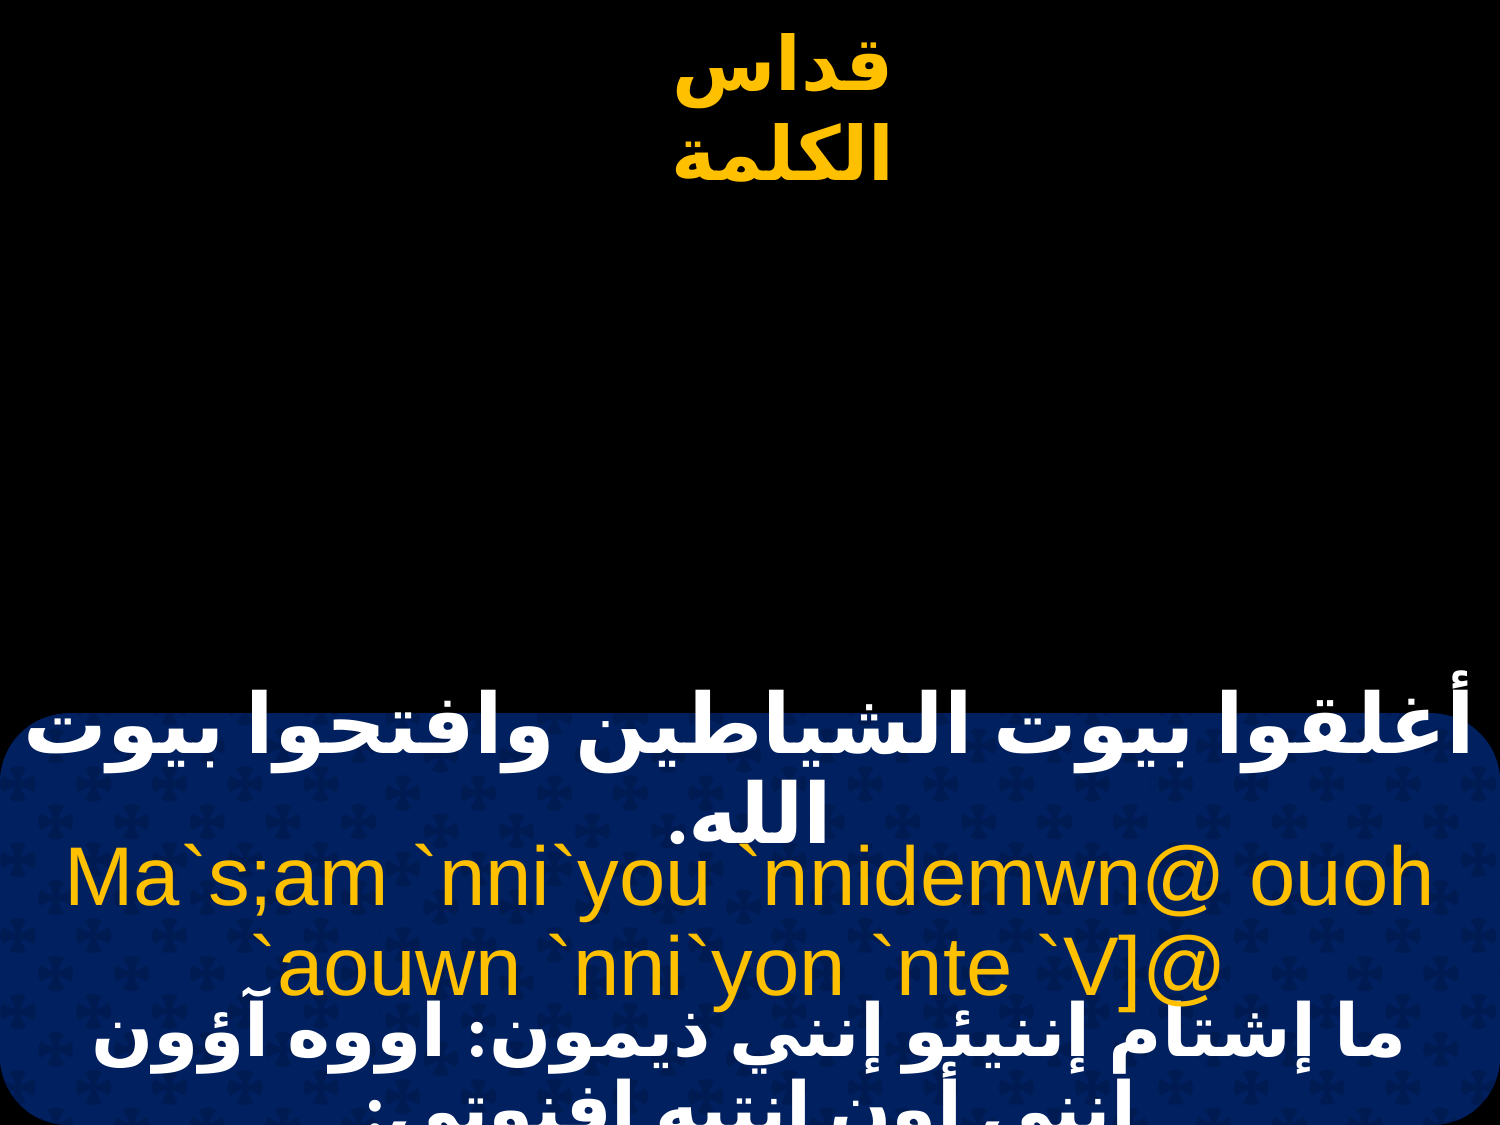

# أغلقوا بيوت الشياطين وافتحوا بيوت الله.
Ma`s;am `nni`you `nnidemwn@ ouoh `aouwn `nni`yon `nte `V]@
ما إشتام إننيئو إنني ذيمون: اووه آؤون إنني أون إنتيه إفنوتي: